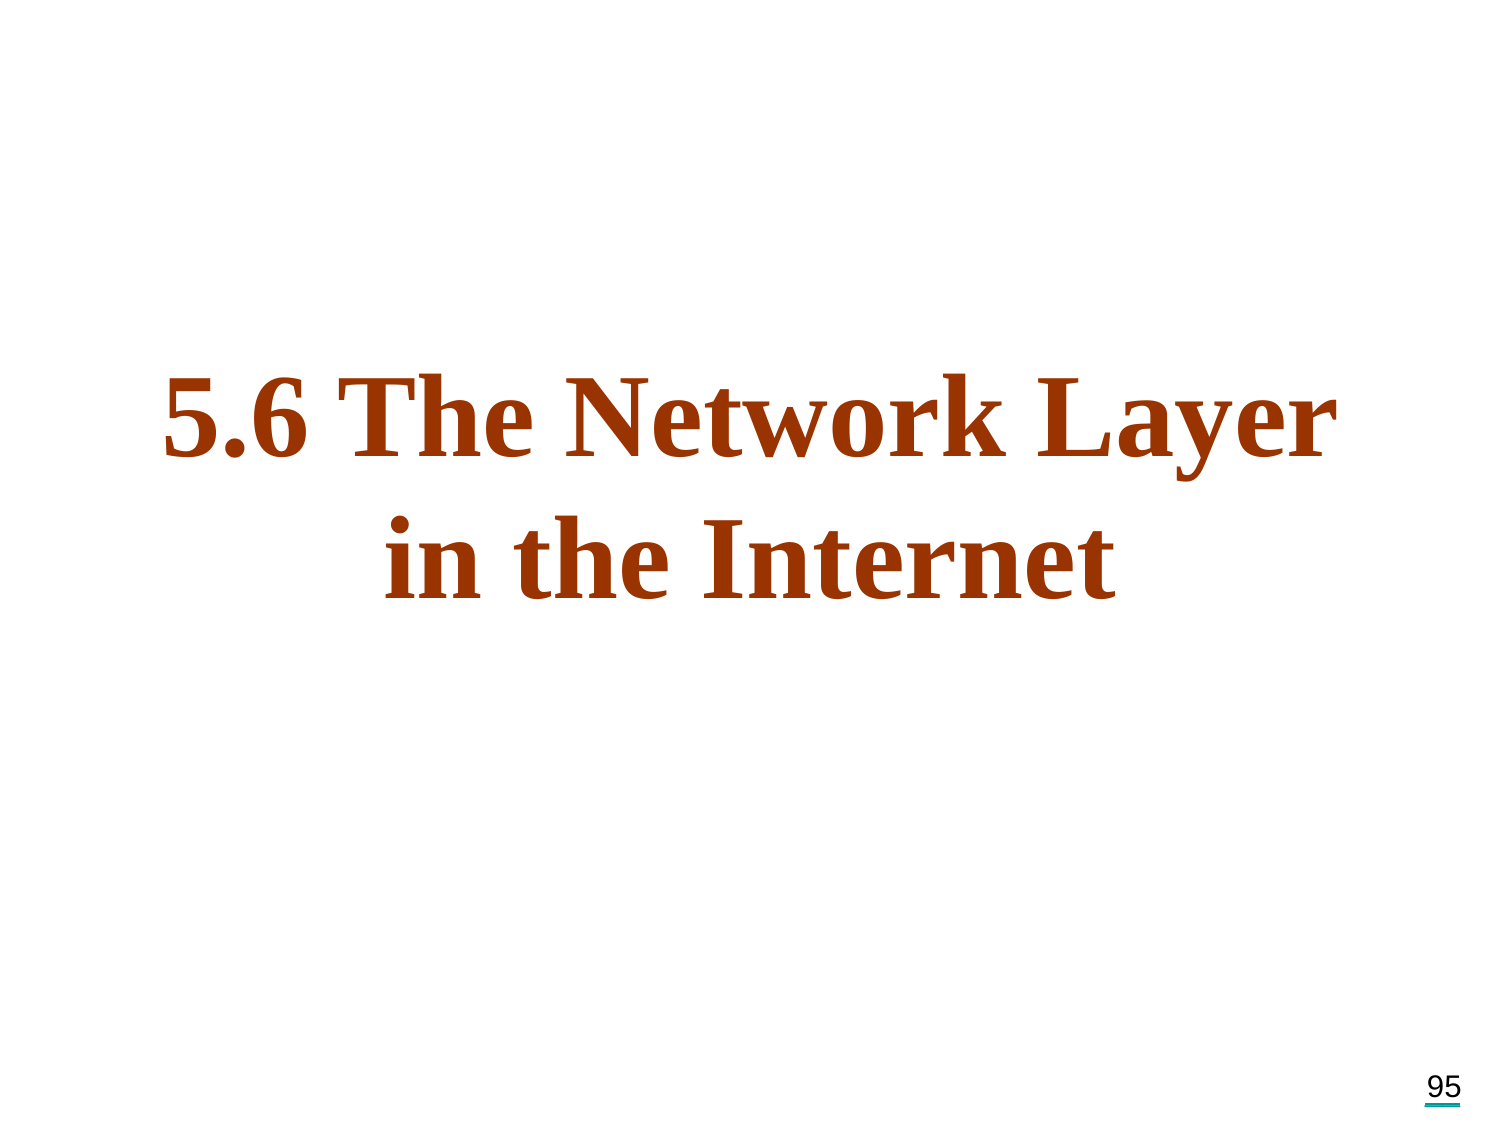

# 5.6 The Network Layer in the Internet